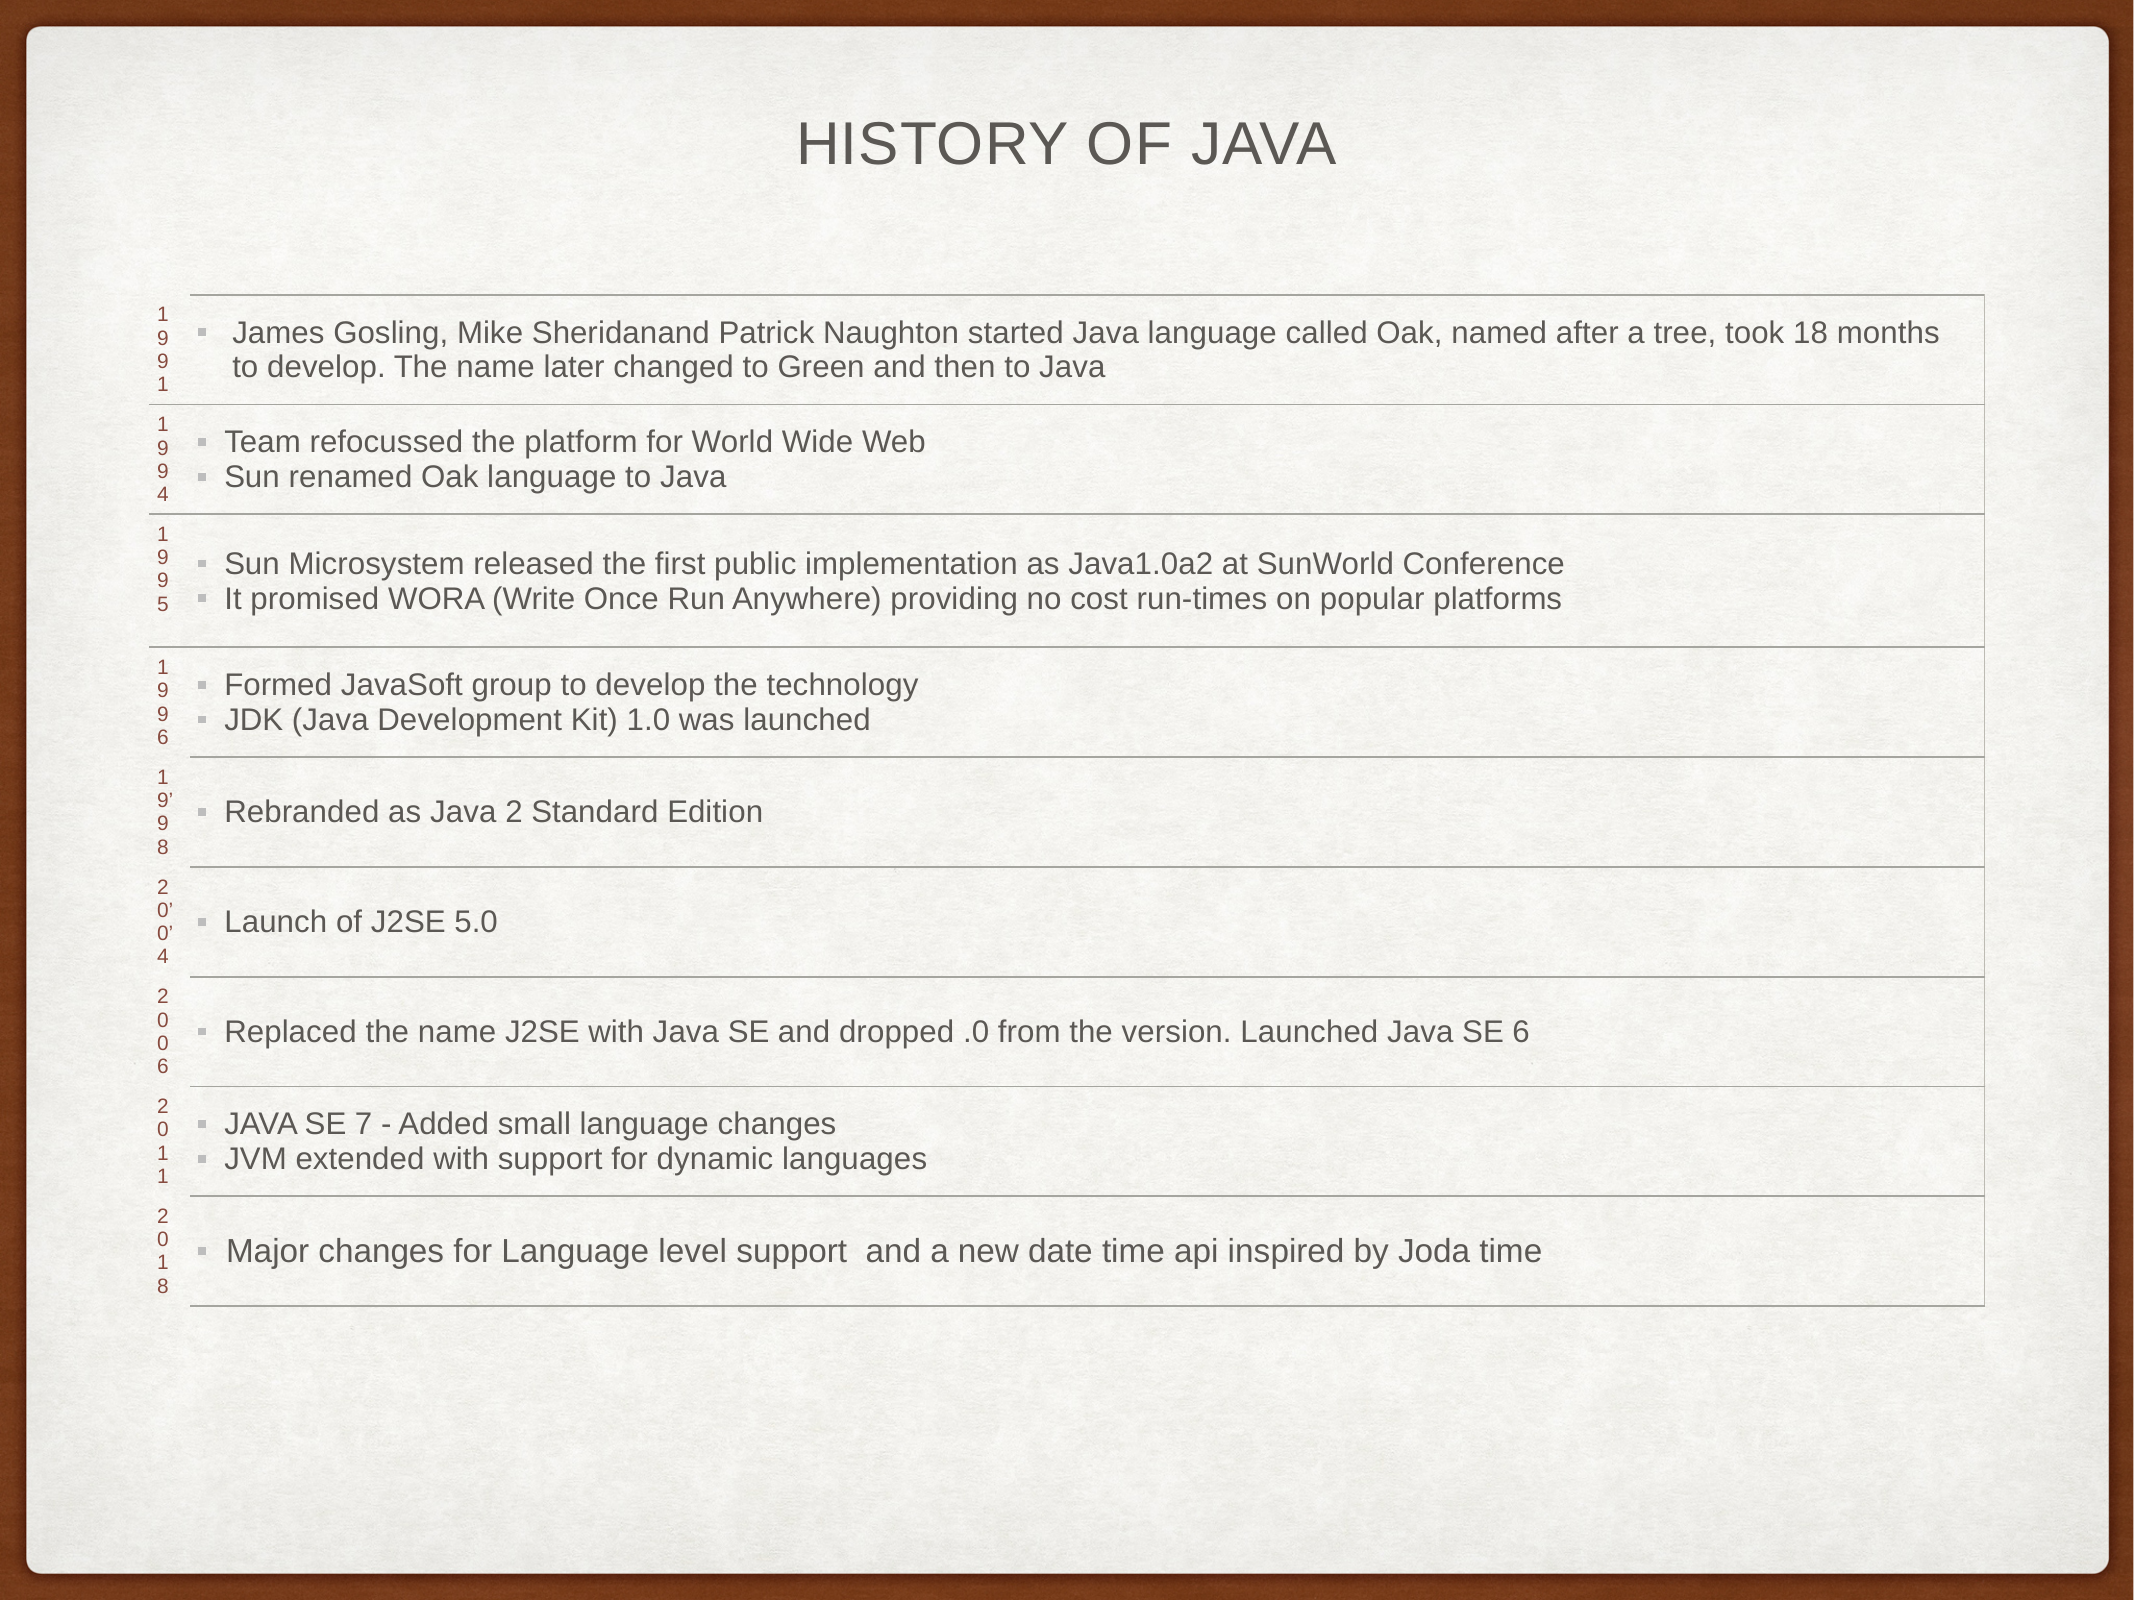

# History of java
| 1 9 9 1 | James Gosling, Mike Sheridanand Patrick Naughton started Java language called Oak, named after a tree, took 18 months to develop. The name later changed to Green and then to Java |
| --- | --- |
| 1 9 9 4 | Team refocussed the platform for World Wide Web Sun renamed Oak language to Java |
| 1 9 9 5 | Sun Microsystem released the first public implementation as Java1.0a2 at SunWorld Conference It promised WORA (Write Once Run Anywhere) providing no cost run-times on popular platforms |
| 1 9 9 6 | Formed JavaSoft group to develop the technology JDK (Java Development Kit) 1.0 was launched |
| 1 9’9 8 | Rebranded as Java 2 Standard Edition |
| 2 0’0’4 | Launch of J2SE 5.0 |
| 2 0 0 6 | Replaced the name J2SE with Java SE and dropped .0 from the version. Launched Java SE 6 |
| 2 0 1 1 | JAVA SE 7 - Added small language changes JVM extended with support for dynamic languages |
| 2 0 1 8 | Major changes for Language level support and a new date time api inspired by Joda time |